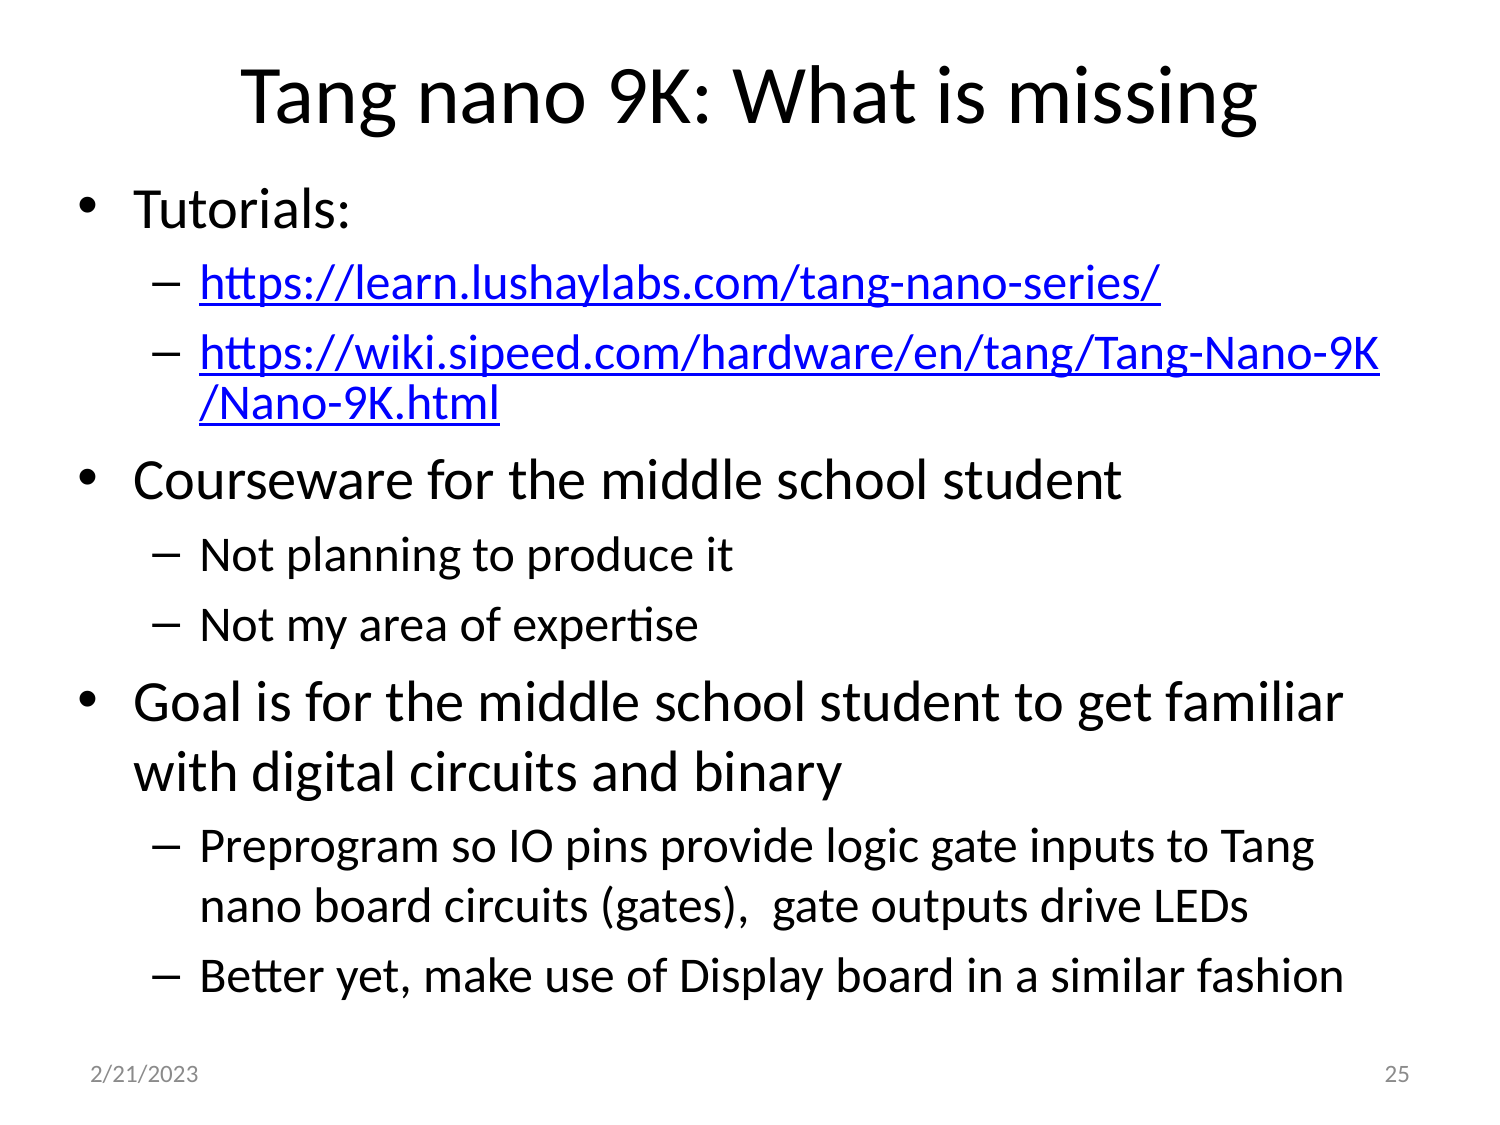

# Tang nano 9K: What is missing
Tutorials:
https://learn.lushaylabs.com/tang-nano-series/
https://wiki.sipeed.com/hardware/en/tang/Tang-Nano-9K/Nano-9K.html
Courseware for the middle school student
Not planning to produce it
Not my area of expertise
Goal is for the middle school student to get familiar with digital circuits and binary
Preprogram so IO pins provide logic gate inputs to Tang nano board circuits (gates),  gate outputs drive LEDs
Better yet, make use of Display board in a similar fashion
2/21/2023
25